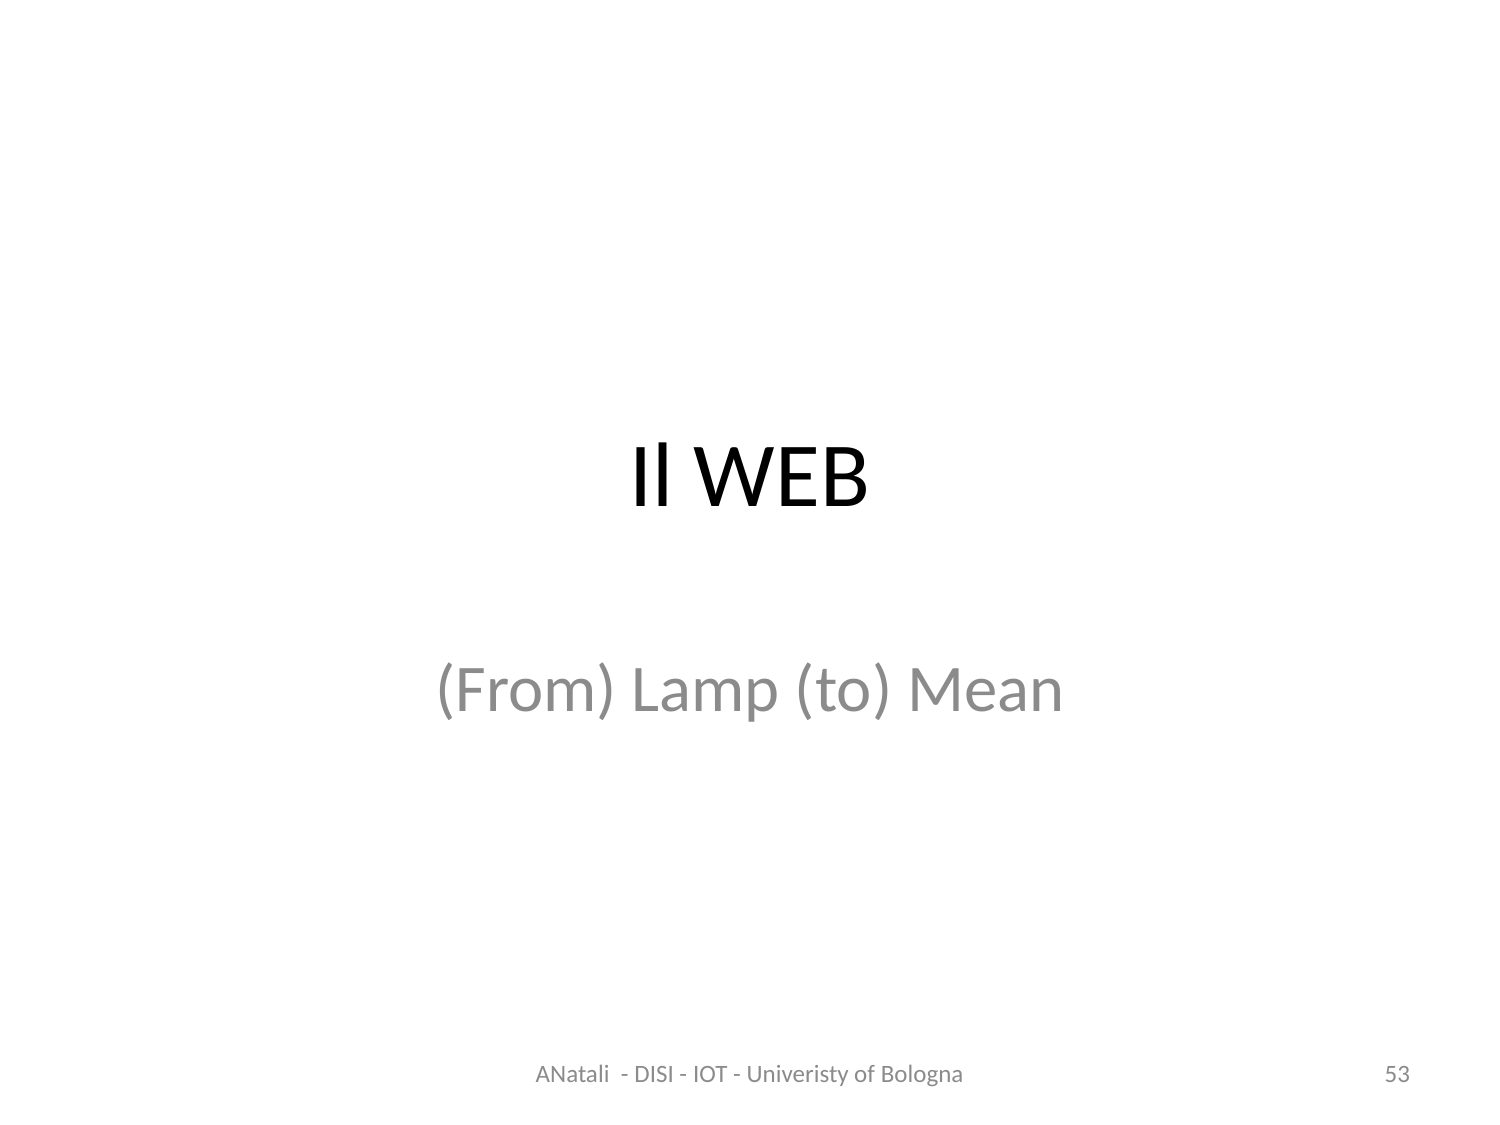

# Il WEB
(From) Lamp (to) Mean
ANatali  - DISI - IOT - Univeristy of Bologna
53